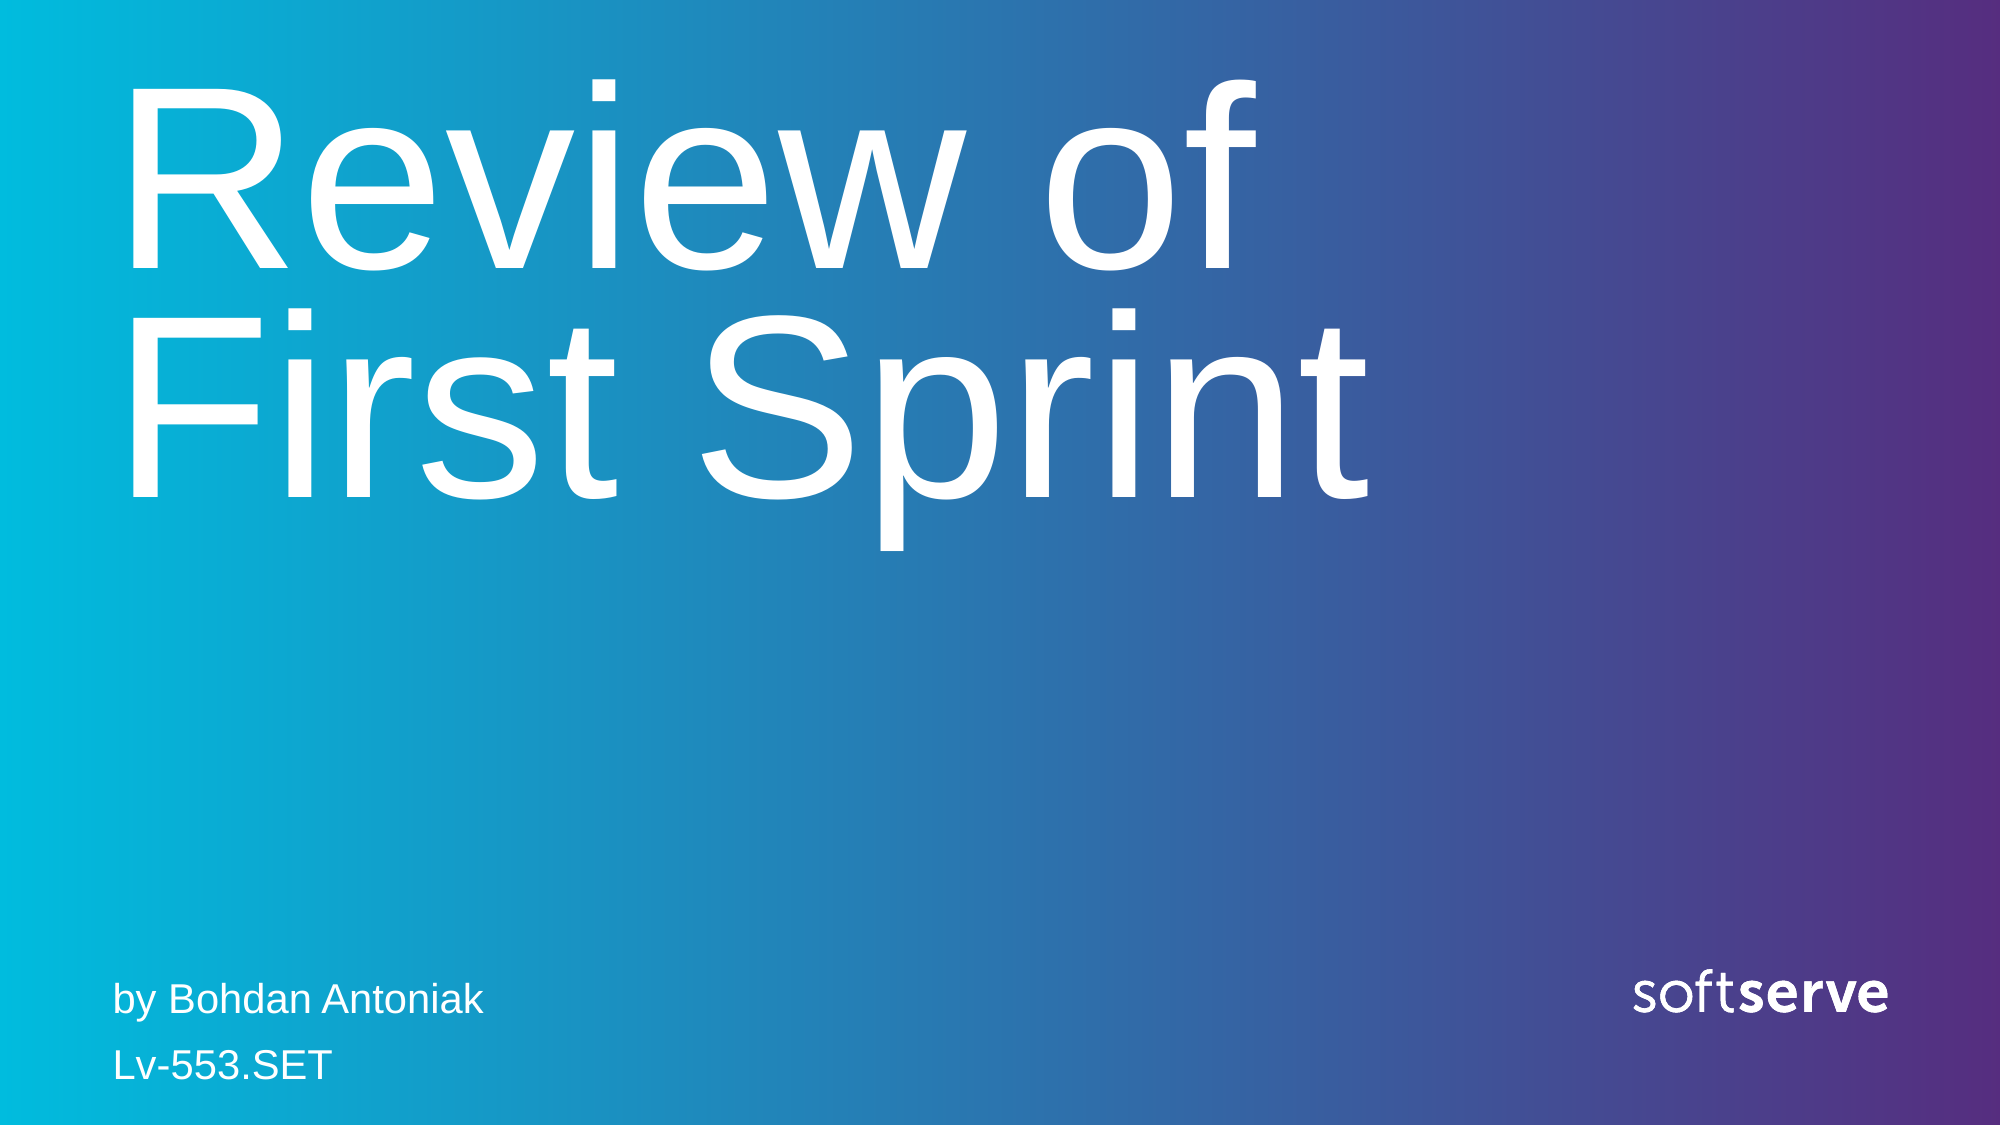

# Review of First Sprint
by Bohdan Antoniak
Lv-553.SET